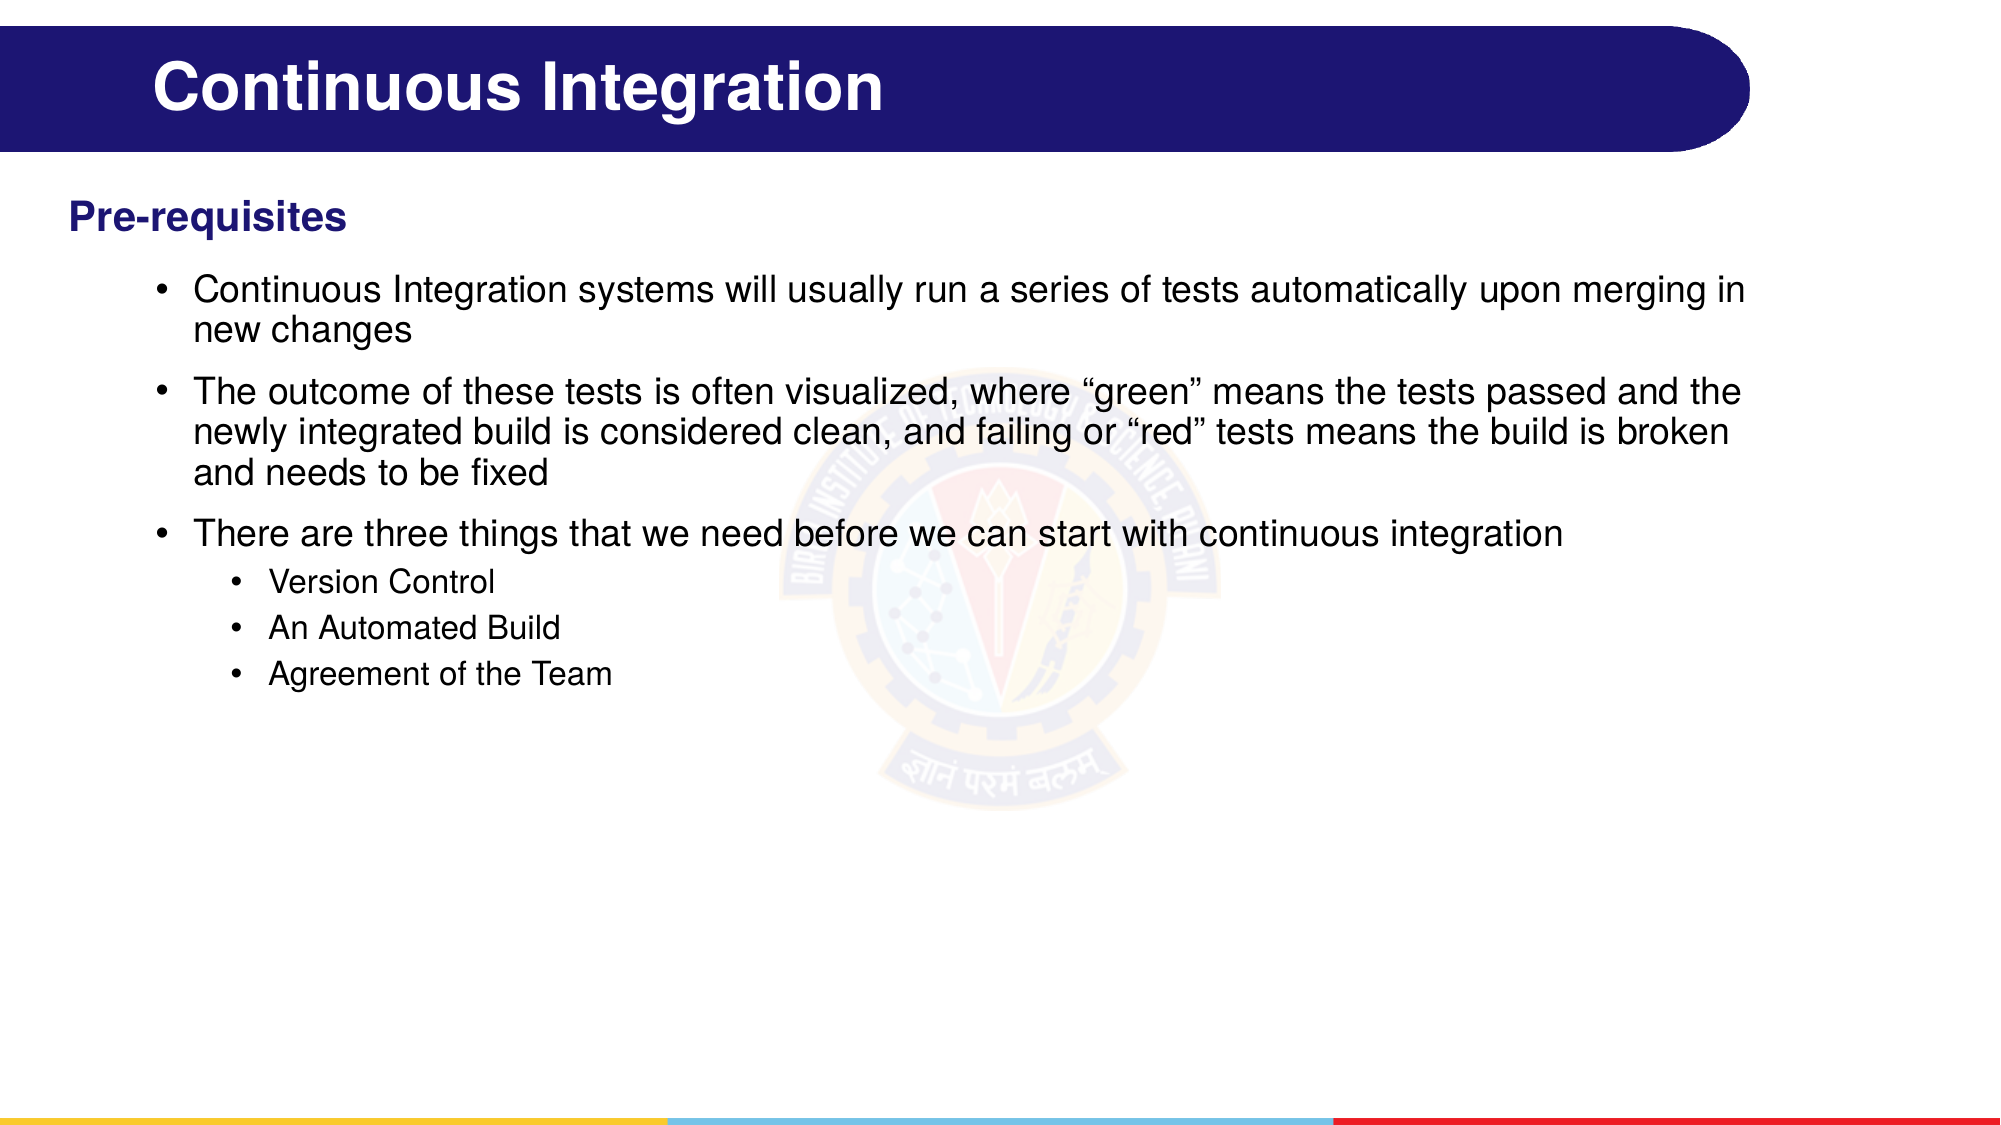

# Continuous Integration
Pre-requisites
Continuous Integration systems will usually run a series of tests automatically upon merging in new changes
The outcome of these tests is often visualized, where “green” means the tests passed and the newly integrated build is considered clean, and failing or “red” tests means the build is broken and needs to be fixed
There are three things that we need before we can start with continuous integration
Version Control
An Automated Build
Agreement of the Team